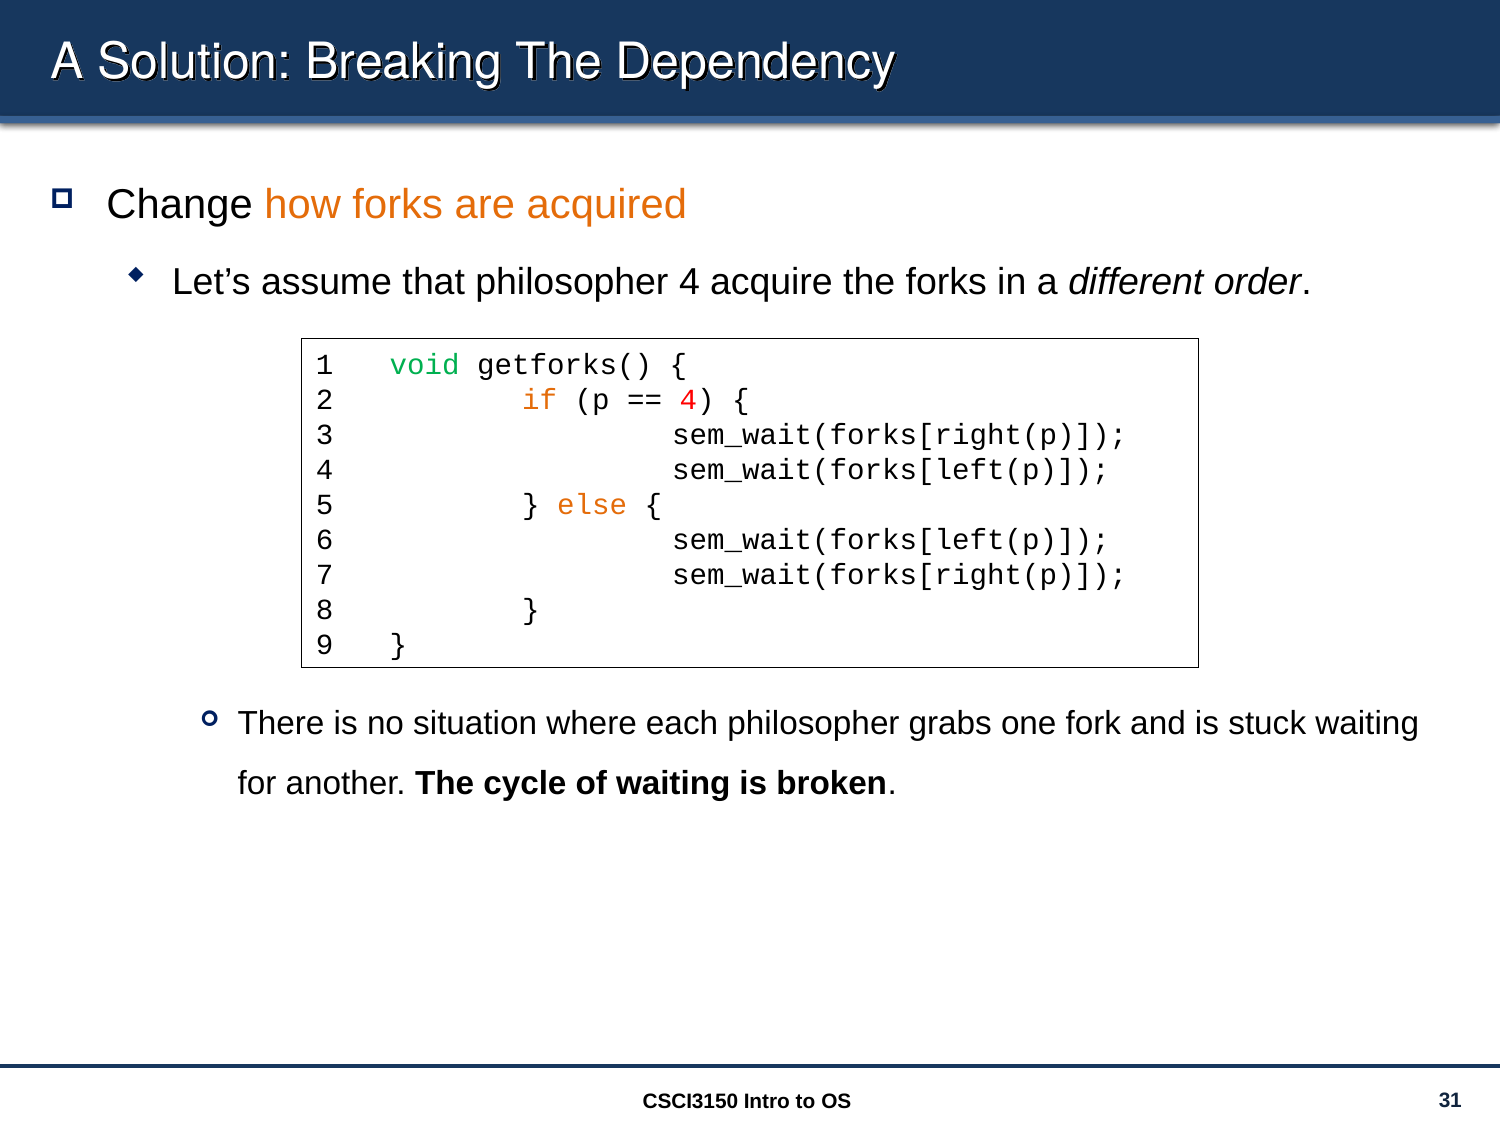

# A Solution: Breaking The Dependency
Change how forks are acquired
Let’s assume that philosopher 4 acquire the forks in a different order.

There is no situation where each philosopher grabs one fork and is stuck waiting for another. The cycle of waiting is broken.

 void getforks() {
 	if (p == 4) {
 		sem_wait(forks[right(p)]);
 		sem_wait(forks[left(p)]);
 	} else {
 		sem_wait(forks[left(p)]);
 		sem_wait(forks[right(p)]);
 	}
 }
CSCI3150 Intro to OS
31